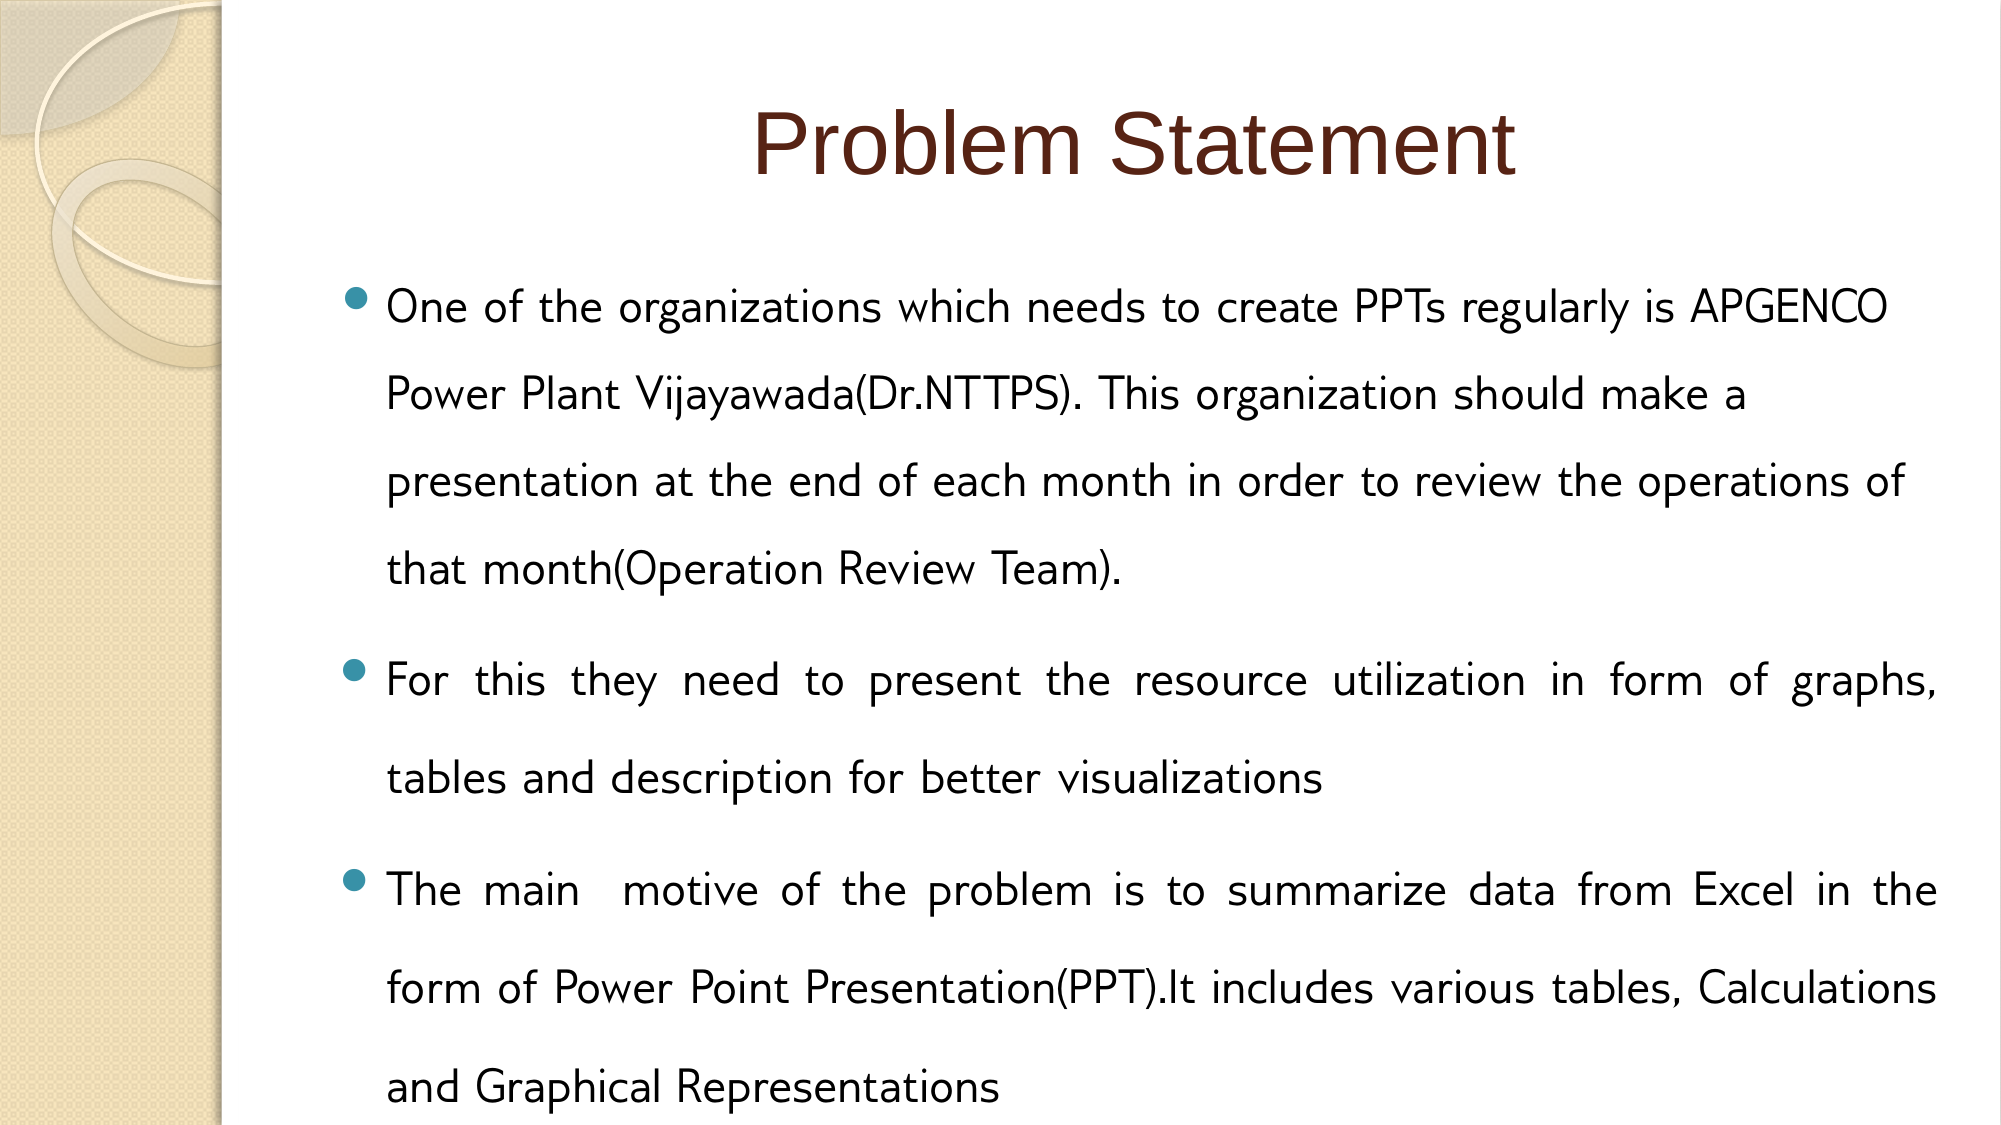

# Problem Statement
One of the organizations which needs to create PPTs regularly is APGENCO Power Plant Vijayawada(Dr.NTTPS). This organization should make a presentation at the end of each month in order to review the operations of that month(Operation Review Team).
For this they need to present the resource utilization in form of graphs, tables and description for better visualizations
The main  motive of the problem is to summarize data from Excel in the form of Power Point Presentation(PPT).It includes various tables, Calculations and Graphical Representations